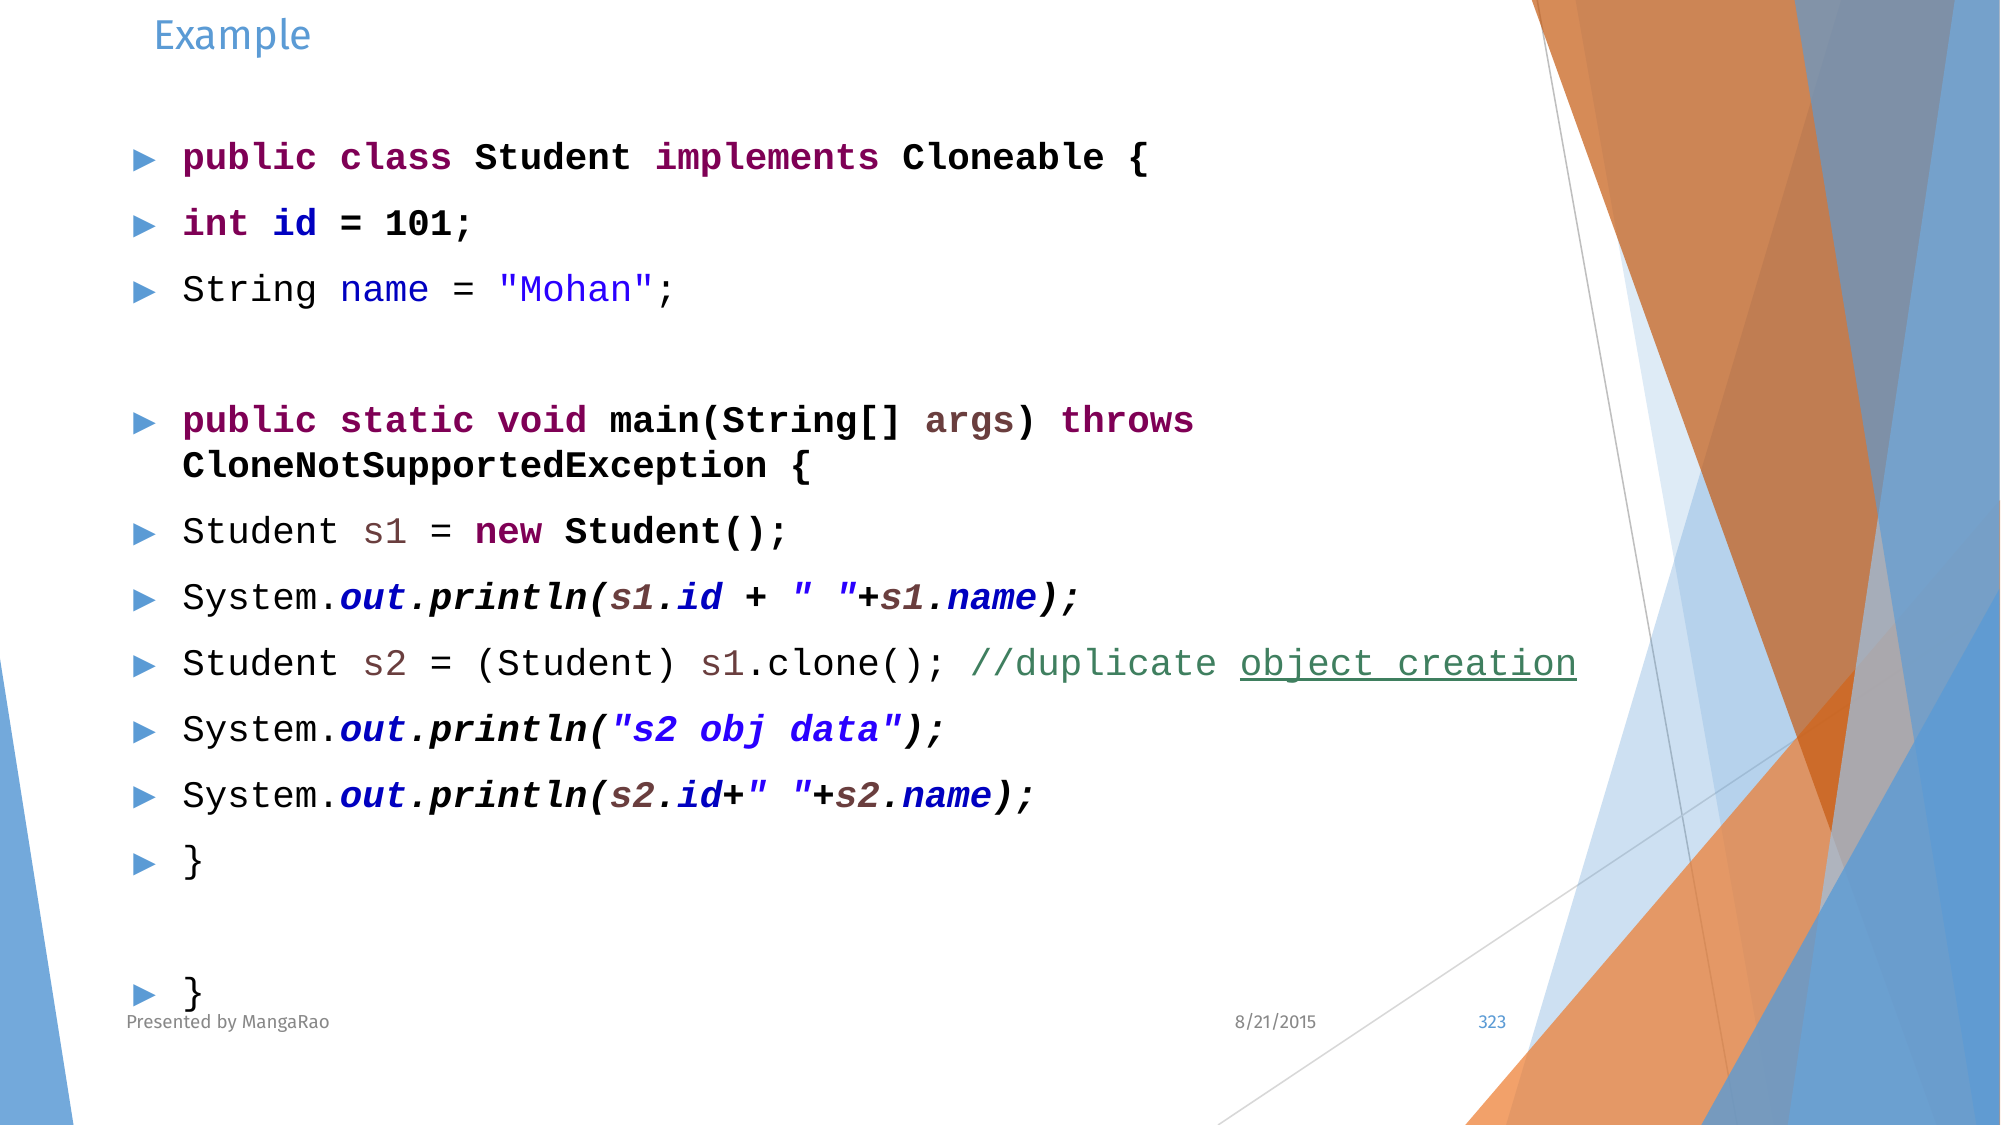

# Example

public class Student implements Cloneable {
int id = 101;
String name = "Mohan";

public static void main(String[] args) throws CloneNotSupportedException {
Student s1 = new Student();
System.out.println(s1.id + " "+s1.name);
Student s2 = (Student) s1.clone(); //duplicate object creation
System.out.println("s2 obj data");
System.out.println(s2.id+" "+s2.name);
}

}

Presented by MangaRao
8/21/2015
323